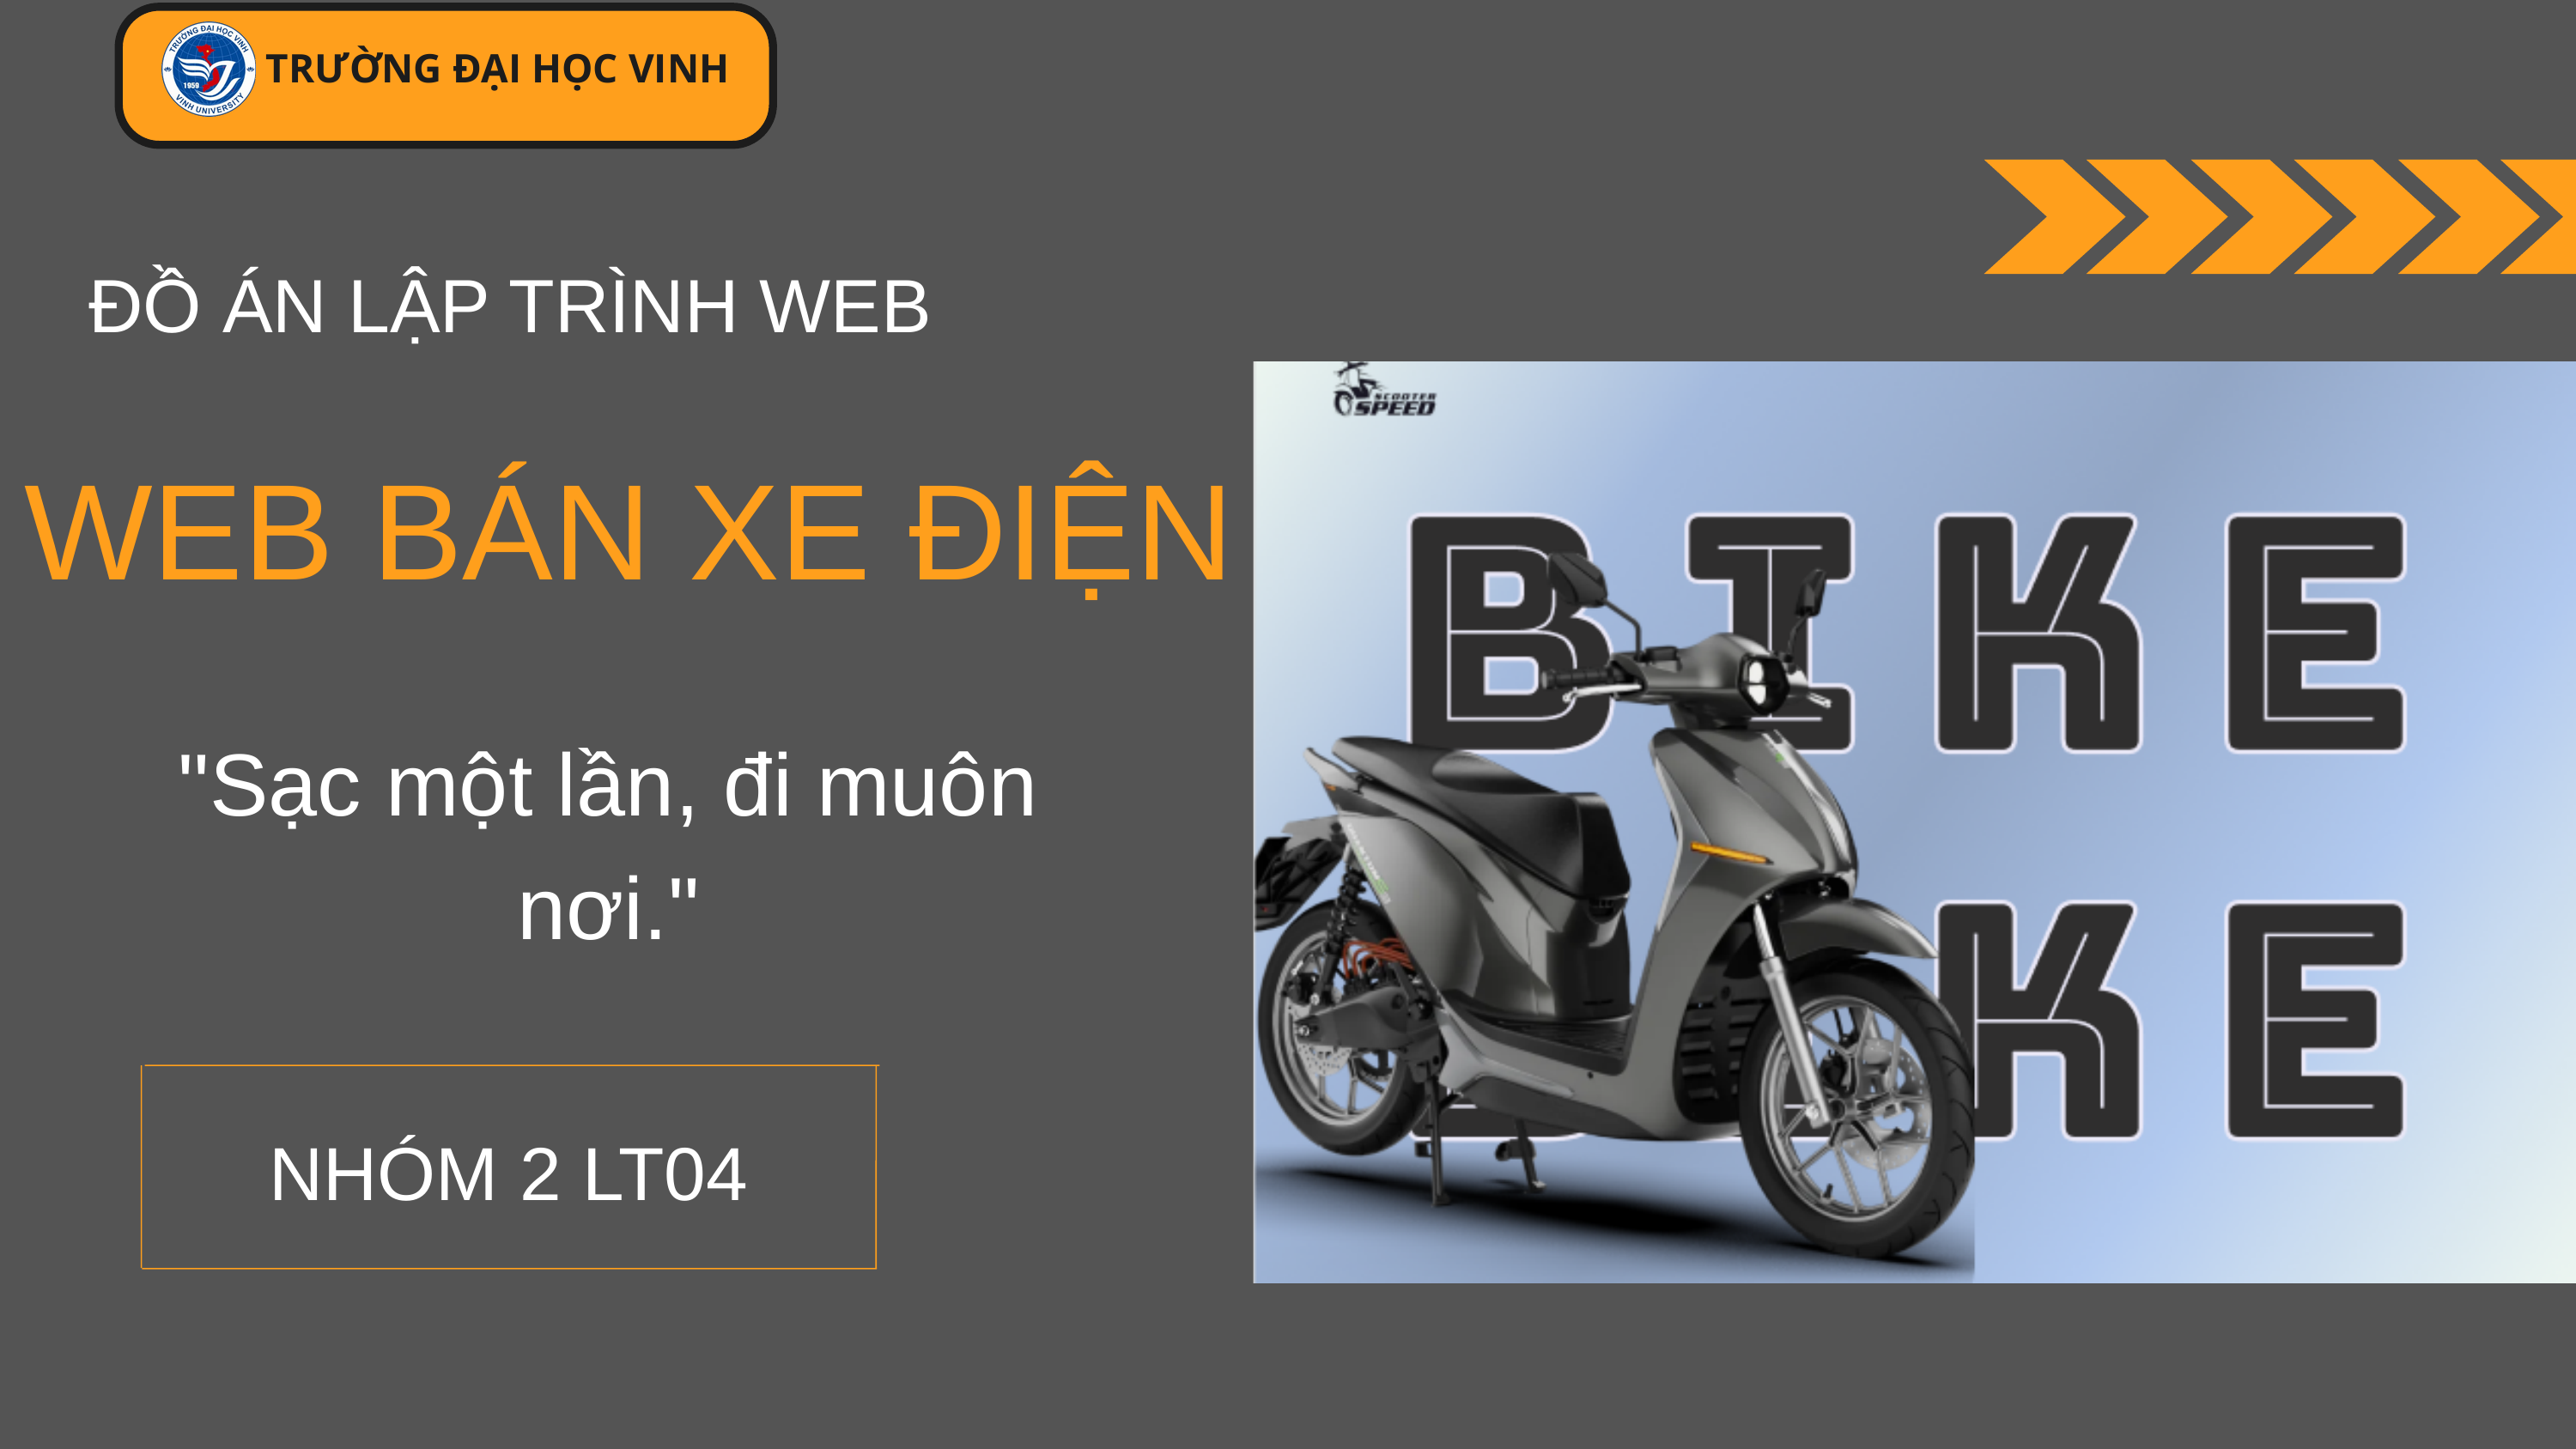

TRƯỜNG ĐẠI HỌC VINH

ĐỒ ÁN LẬP TRÌNH WEB

WEB BÁN XE ĐIỆN
"Sạc một lần, đi muôn nơi."

NHÓM 2 LT04